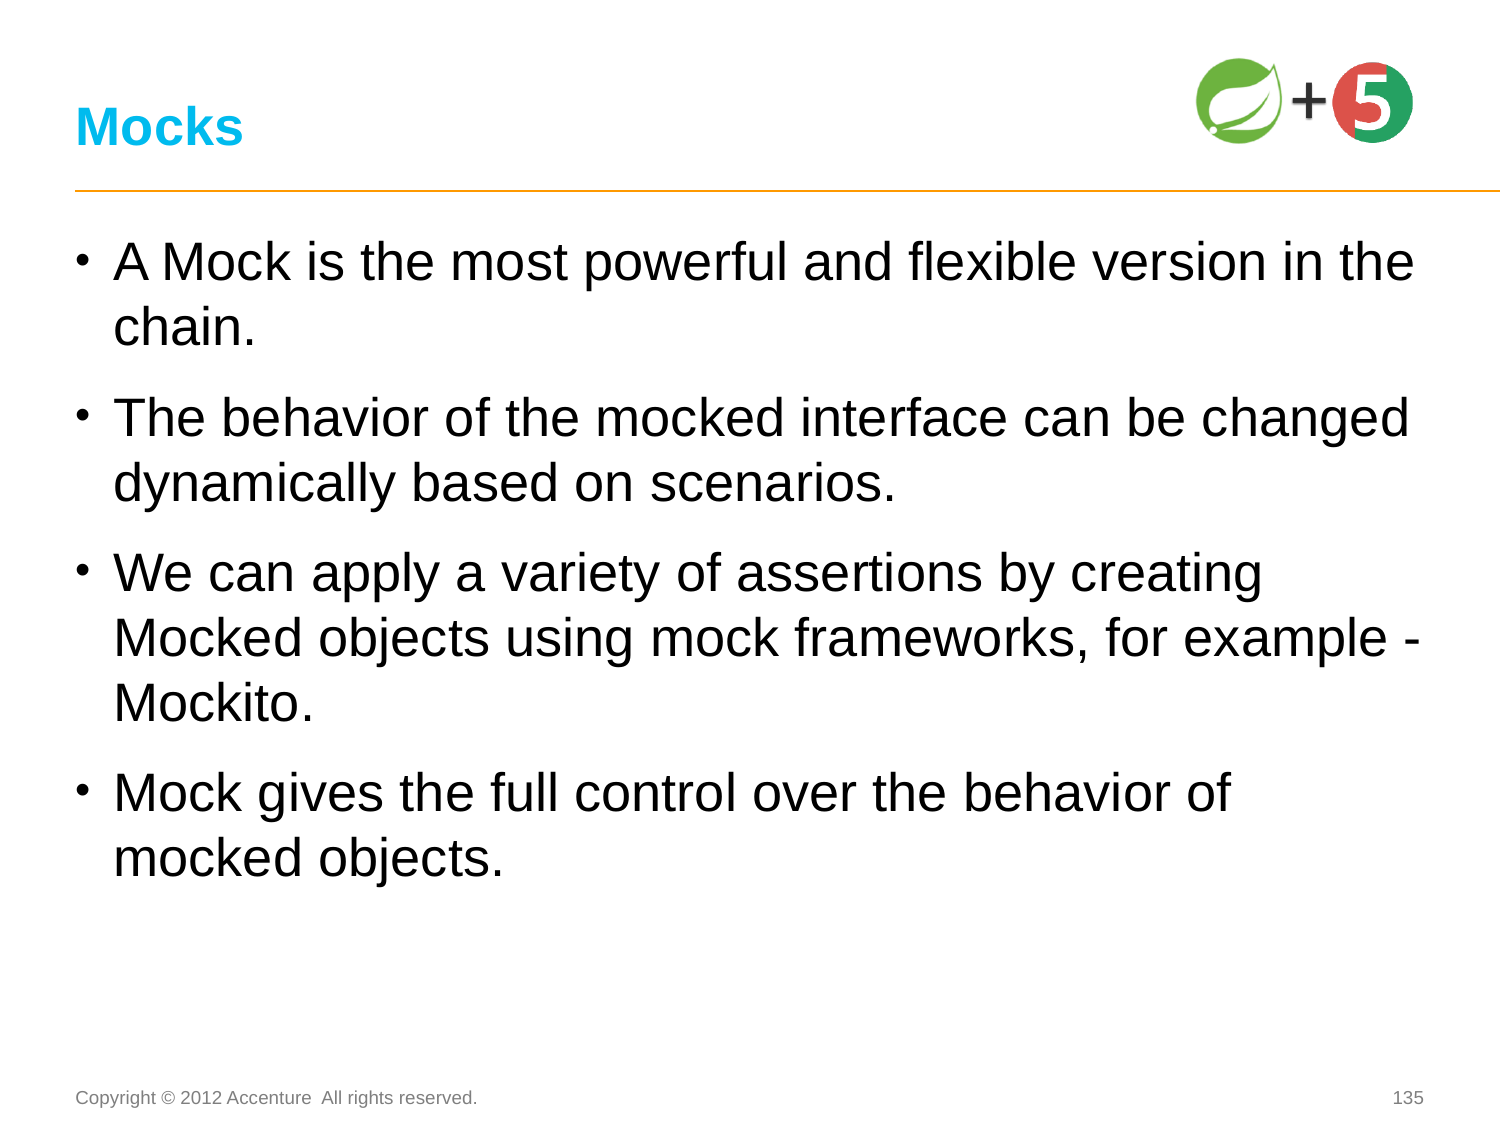

# Mocks
A Mock is the most powerful and flexible version in the chain.
The behavior of the mocked interface can be changed dynamically based on scenarios.
We can apply a variety of assertions by creating Mocked objects using mock frameworks, for example - Mockito.
Mock gives the full control over the behavior of mocked objects.